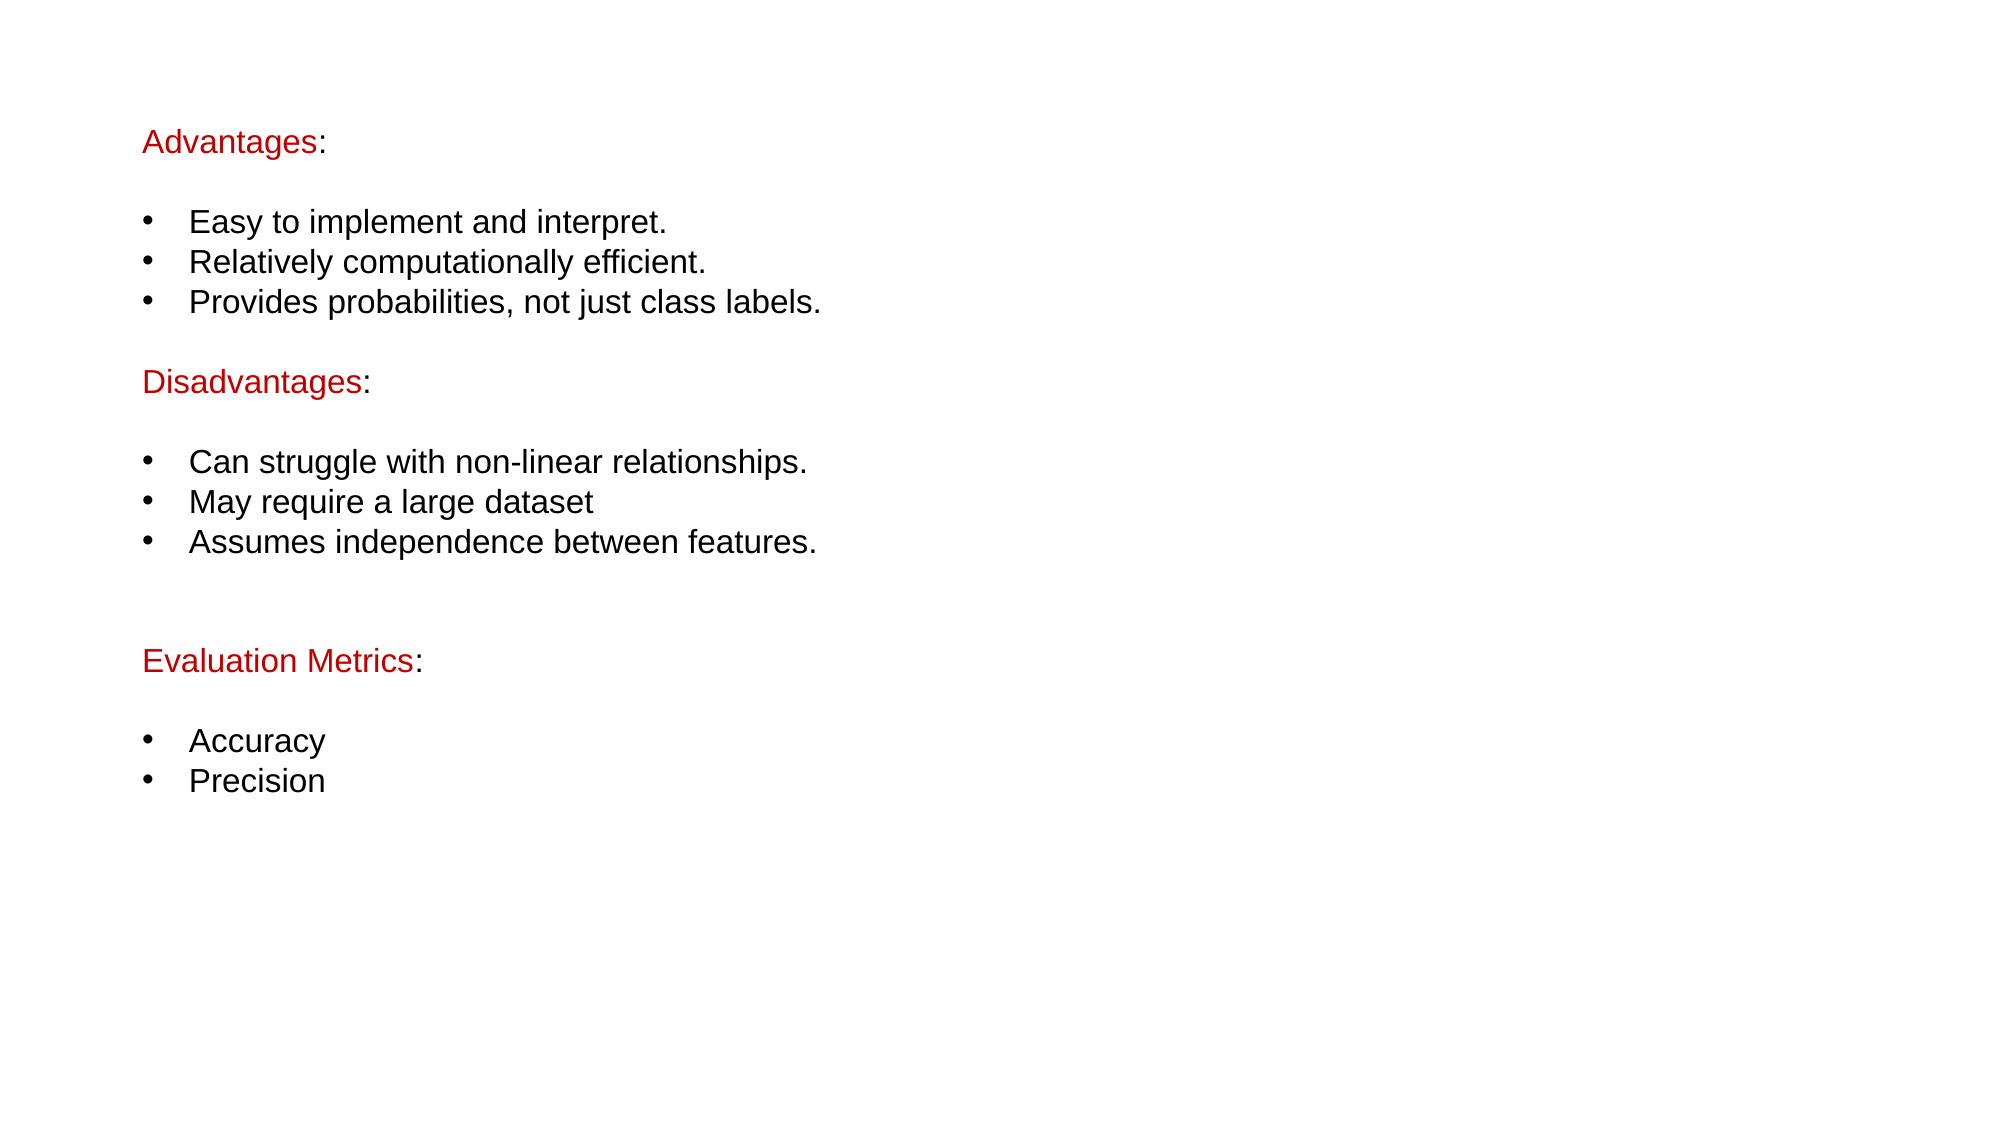

Advantages:

Easy to implement and interpret.
Relatively computationally efficient.
Provides probabilities, not just class labels.

Disadvantages:

Can struggle with non-linear relationships.
May require a large dataset
Assumes independence between features.

Evaluation Metrics:

Accuracy
Precision